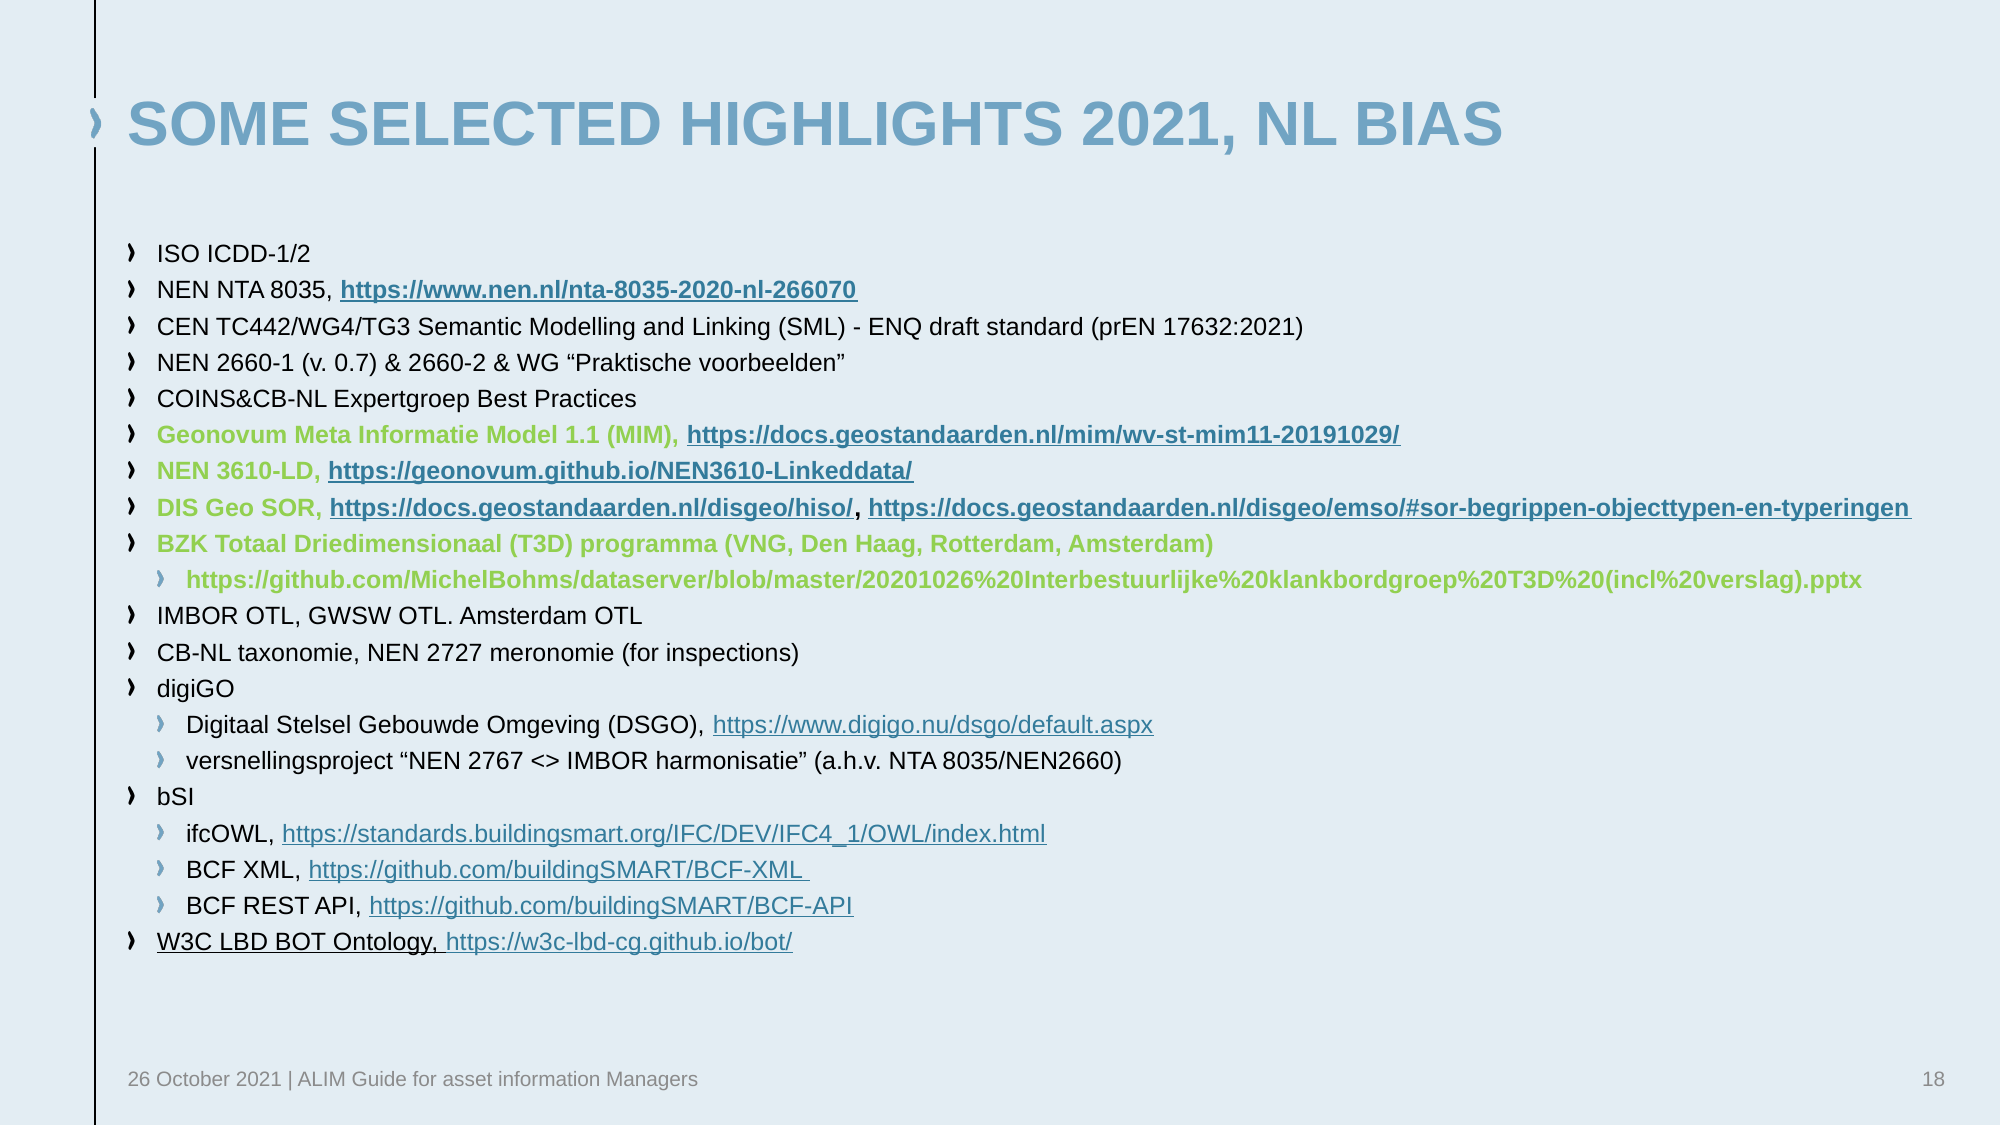

# Some selected highlights 2021, NL bias
ISO ICDD-1/2
NEN NTA 8035, https://www.nen.nl/nta-8035-2020-nl-266070
CEN TC442/WG4/TG3 Semantic Modelling and Linking (SML) - ENQ draft standard (prEN 17632:2021)
NEN 2660-1 (v. 0.7) & 2660-2 & WG “Praktische voorbeelden”
COINS&CB-NL Expertgroep Best Practices
Geonovum Meta Informatie Model 1.1 (MIM), https://docs.geostandaarden.nl/mim/wv-st-mim11-20191029/
NEN 3610-LD, https://geonovum.github.io/NEN3610-Linkeddata/
DIS Geo SOR, https://docs.geostandaarden.nl/disgeo/hiso/, https://docs.geostandaarden.nl/disgeo/emso/#sor-begrippen-objecttypen-en-typeringen
BZK Totaal Driedimensionaal (T3D) programma (VNG, Den Haag, Rotterdam, Amsterdam)
https://github.com/MichelBohms/dataserver/blob/master/20201026%20Interbestuurlijke%20klankbordgroep%20T3D%20(incl%20verslag).pptx
IMBOR OTL, GWSW OTL. Amsterdam OTL
CB-NL taxonomie, NEN 2727 meronomie (for inspections)
digiGO
Digitaal Stelsel Gebouwde Omgeving (DSGO), https://www.digigo.nu/dsgo/default.aspx
versnellingsproject “NEN 2767 <> IMBOR harmonisatie” (a.h.v. NTA 8035/NEN2660)
bSI
ifcOWL, https://standards.buildingsmart.org/IFC/DEV/IFC4_1/OWL/index.html
BCF XML, https://github.com/buildingSMART/BCF-XML
BCF REST API, https://github.com/buildingSMART/BCF-API
W3C LBD BOT Ontology, https://w3c-lbd-cg.github.io/bot/

26 October 2021 | ALIM Guide for asset information Managers

18